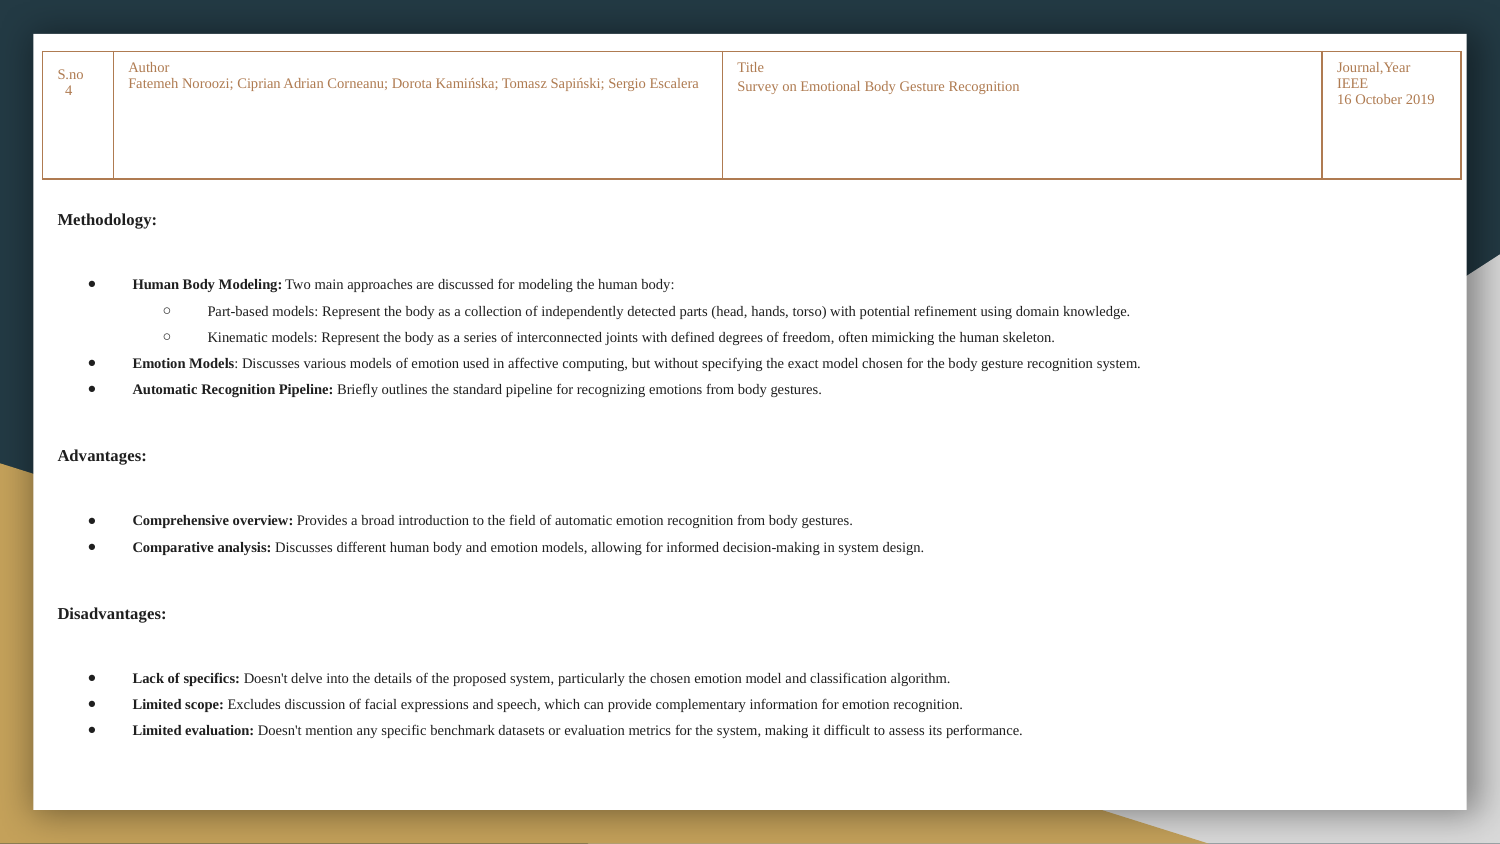

| S.no 4 | Author Fatemeh Noroozi; Ciprian Adrian Corneanu; Dorota Kamińska; Tomasz Sapiński; Sergio Escalera | Title Survey on Emotional Body Gesture Recognition | Journal,Year IEEE 16 October 2019 |
| --- | --- | --- | --- |
Methodology:
Human Body Modeling: Two main approaches are discussed for modeling the human body:
Part-based models: Represent the body as a collection of independently detected parts (head, hands, torso) with potential refinement using domain knowledge.
Kinematic models: Represent the body as a series of interconnected joints with defined degrees of freedom, often mimicking the human skeleton.
Emotion Models: Discusses various models of emotion used in affective computing, but without specifying the exact model chosen for the body gesture recognition system.
Automatic Recognition Pipeline: Briefly outlines the standard pipeline for recognizing emotions from body gestures.
Advantages:
Comprehensive overview: Provides a broad introduction to the field of automatic emotion recognition from body gestures.
Comparative analysis: Discusses different human body and emotion models, allowing for informed decision-making in system design.
Disadvantages:
Lack of specifics: Doesn't delve into the details of the proposed system, particularly the chosen emotion model and classification algorithm.
Limited scope: Excludes discussion of facial expressions and speech, which can provide complementary information for emotion recognition.
Limited evaluation: Doesn't mention any specific benchmark datasets or evaluation metrics for the system, making it difficult to assess its performance.